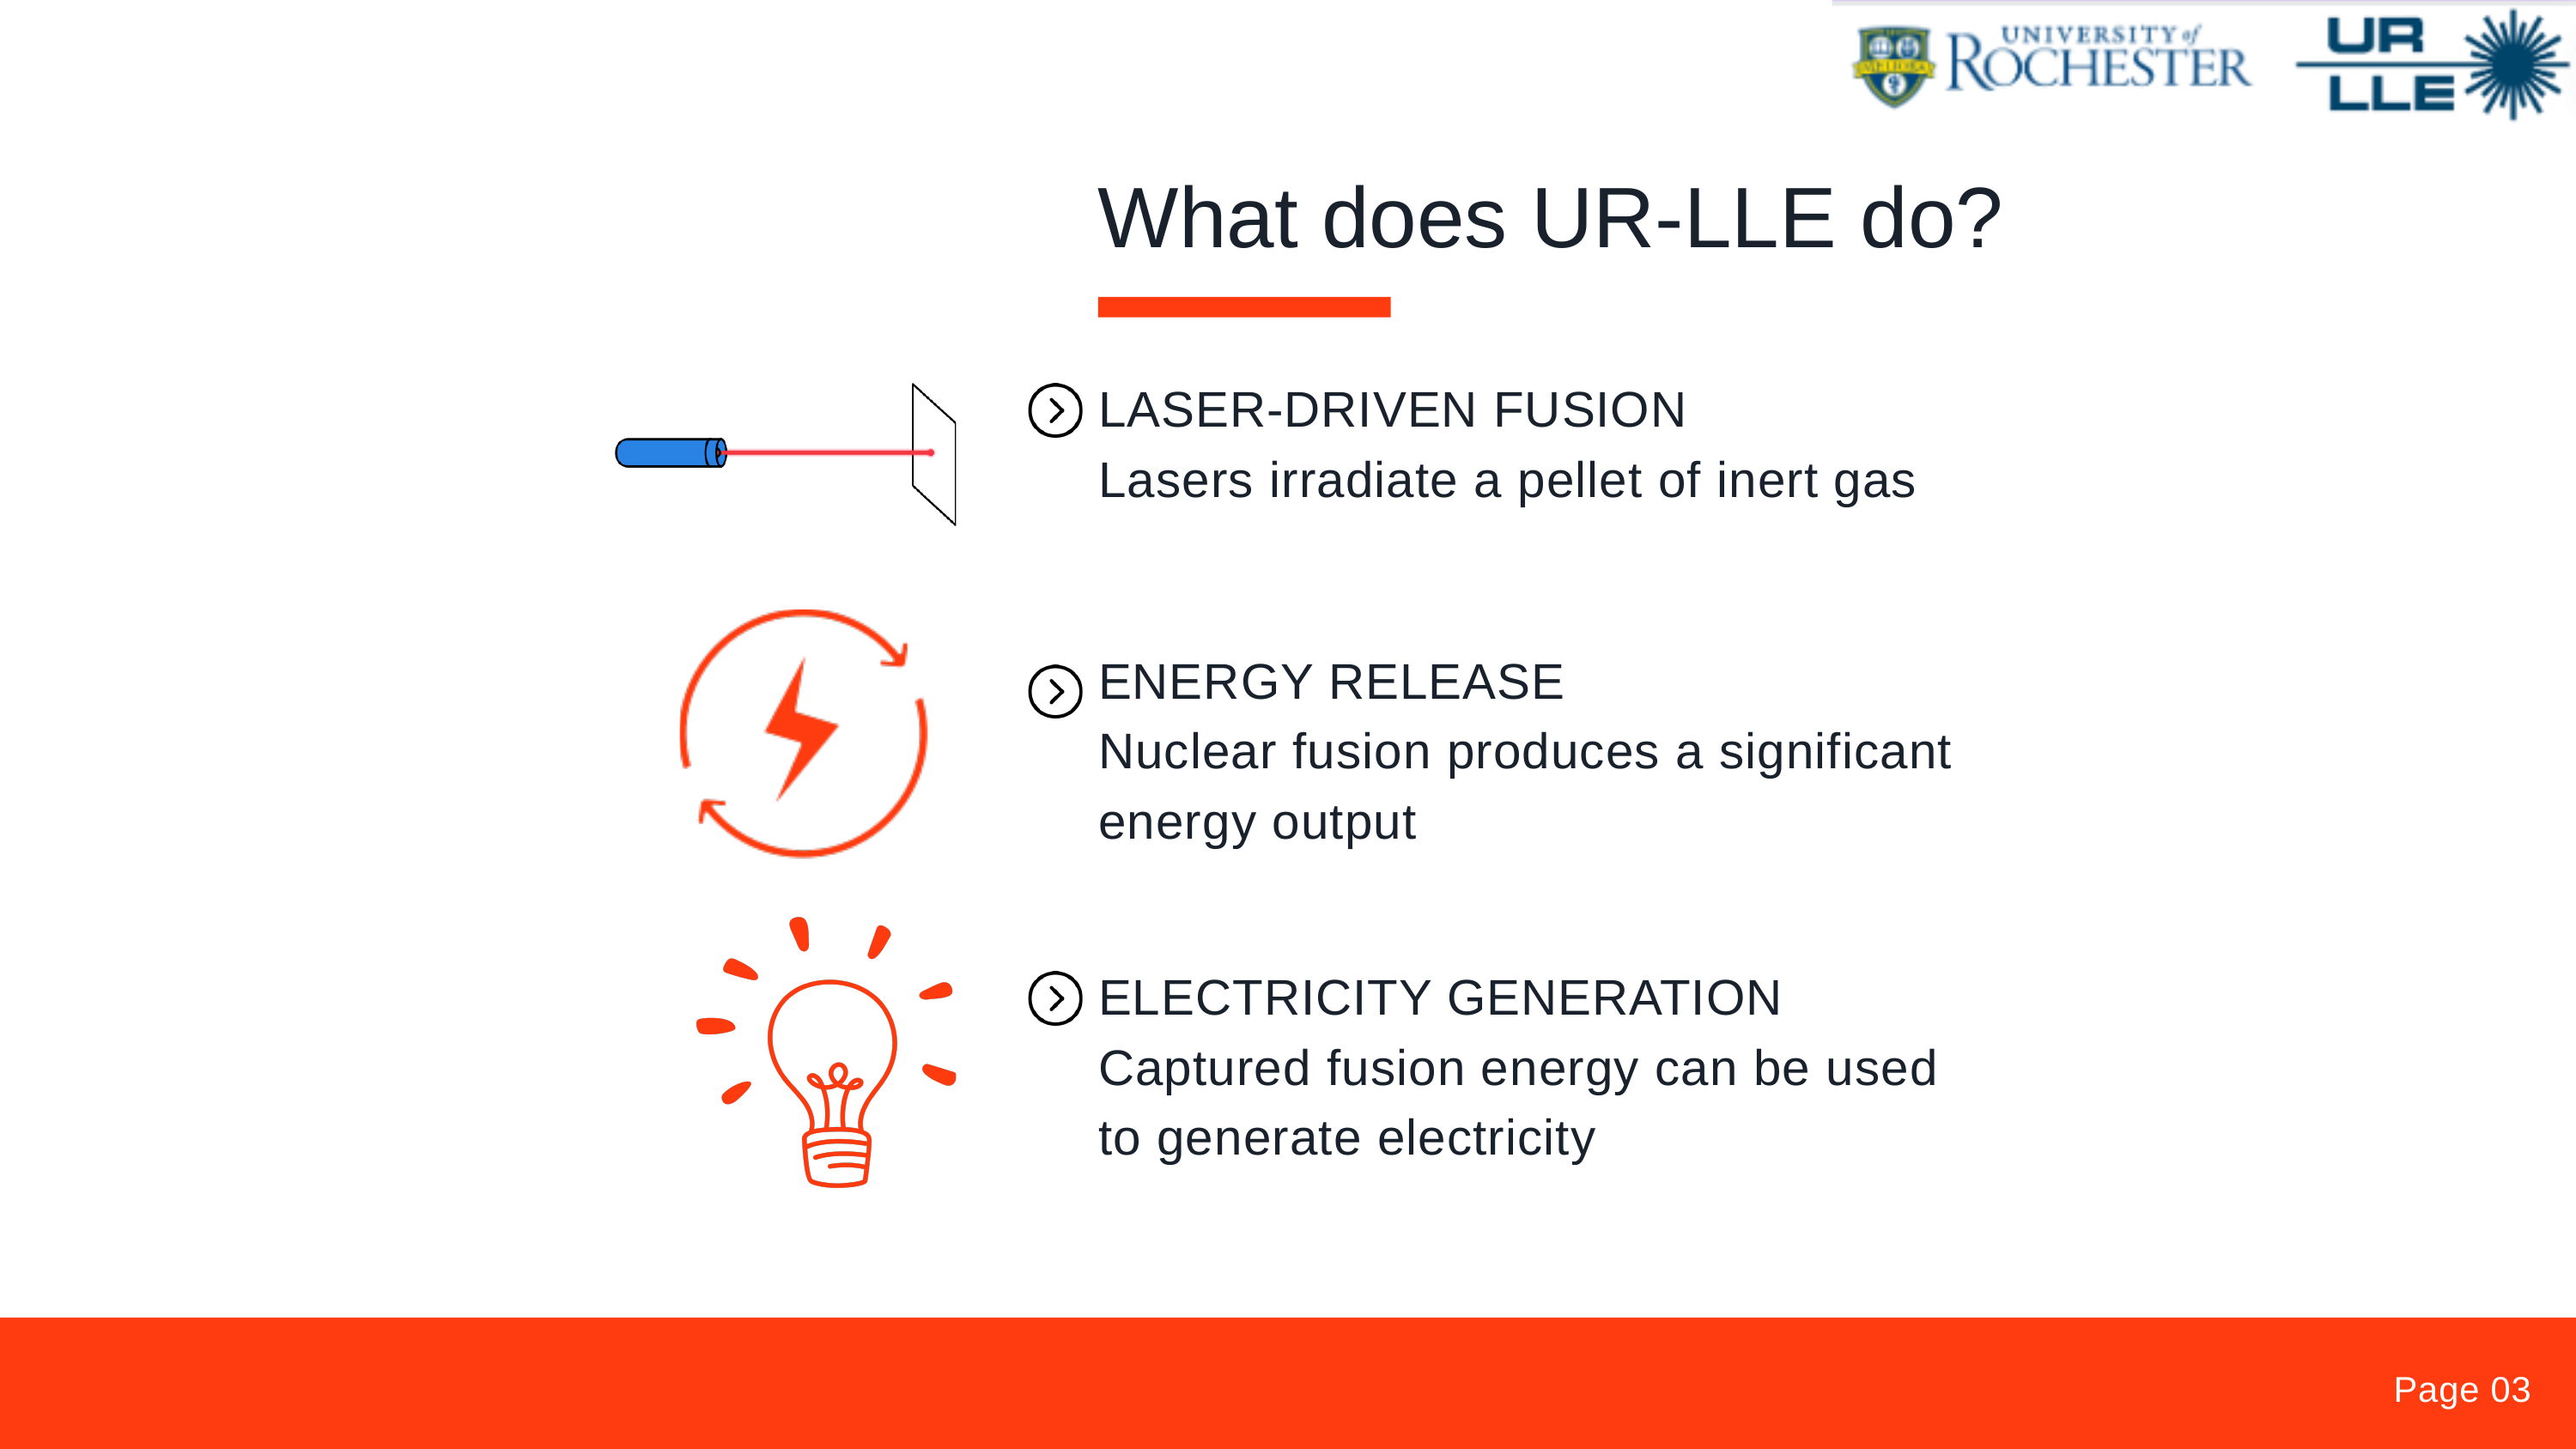

What does UR-LLE do?

LASER-DRIVEN FUSION
Lasers irradiate a pellet of inert gas

ENERGY RELEASE
Nuclear fusion produces a significant energy output

ELECTRICITY GENERATION
Captured fusion energy can be used to generate electricity

Page 03